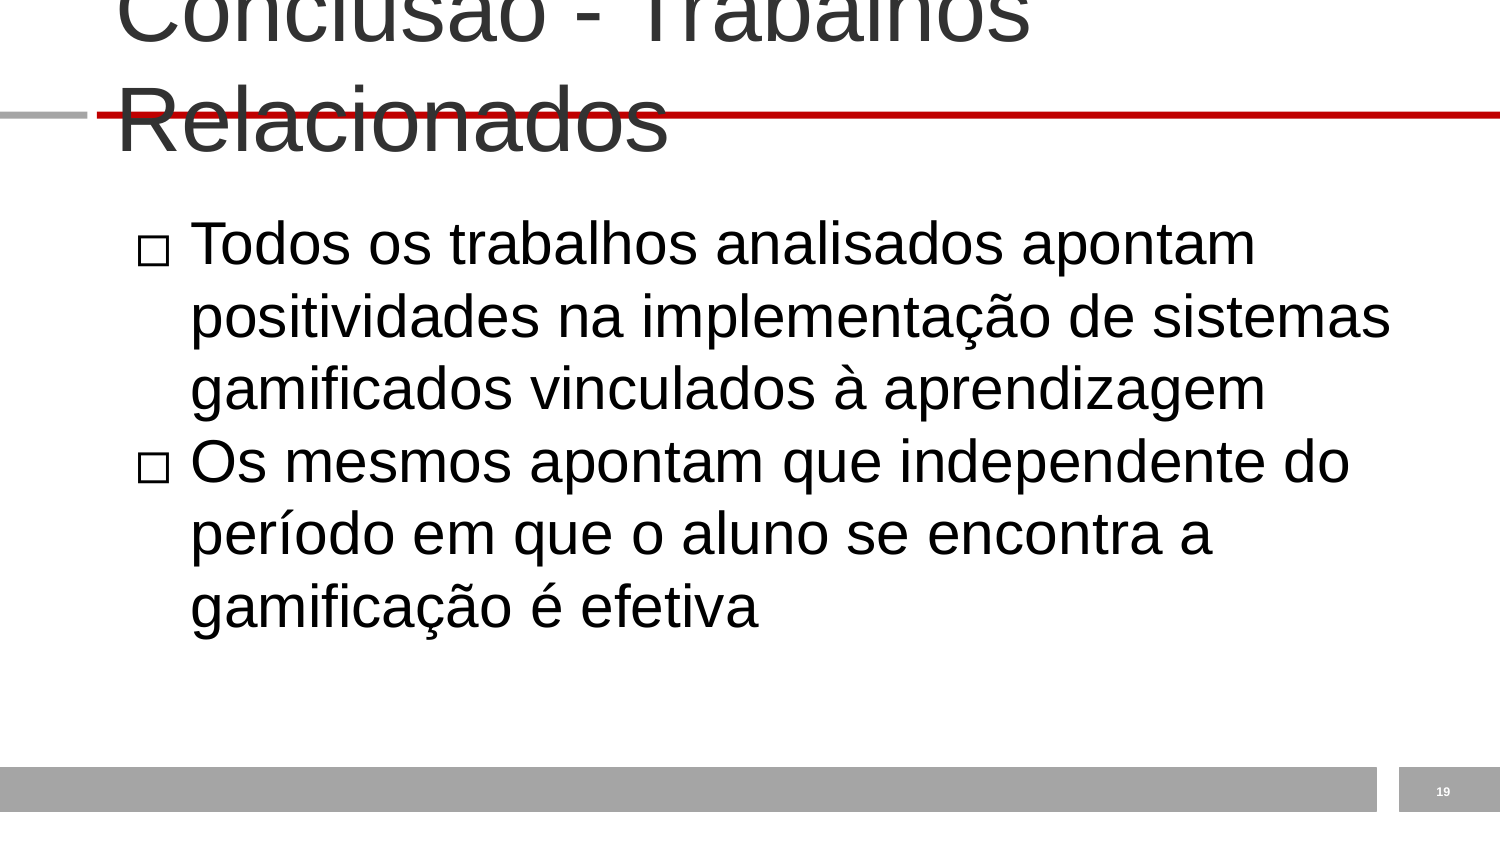

# Conclusão - Trabalhos Relacionados
Todos os trabalhos analisados apontam positividades na implementação de sistemas gamificados vinculados à aprendizagem
Os mesmos apontam que independente do período em que o aluno se encontra a gamificação é efetiva
19